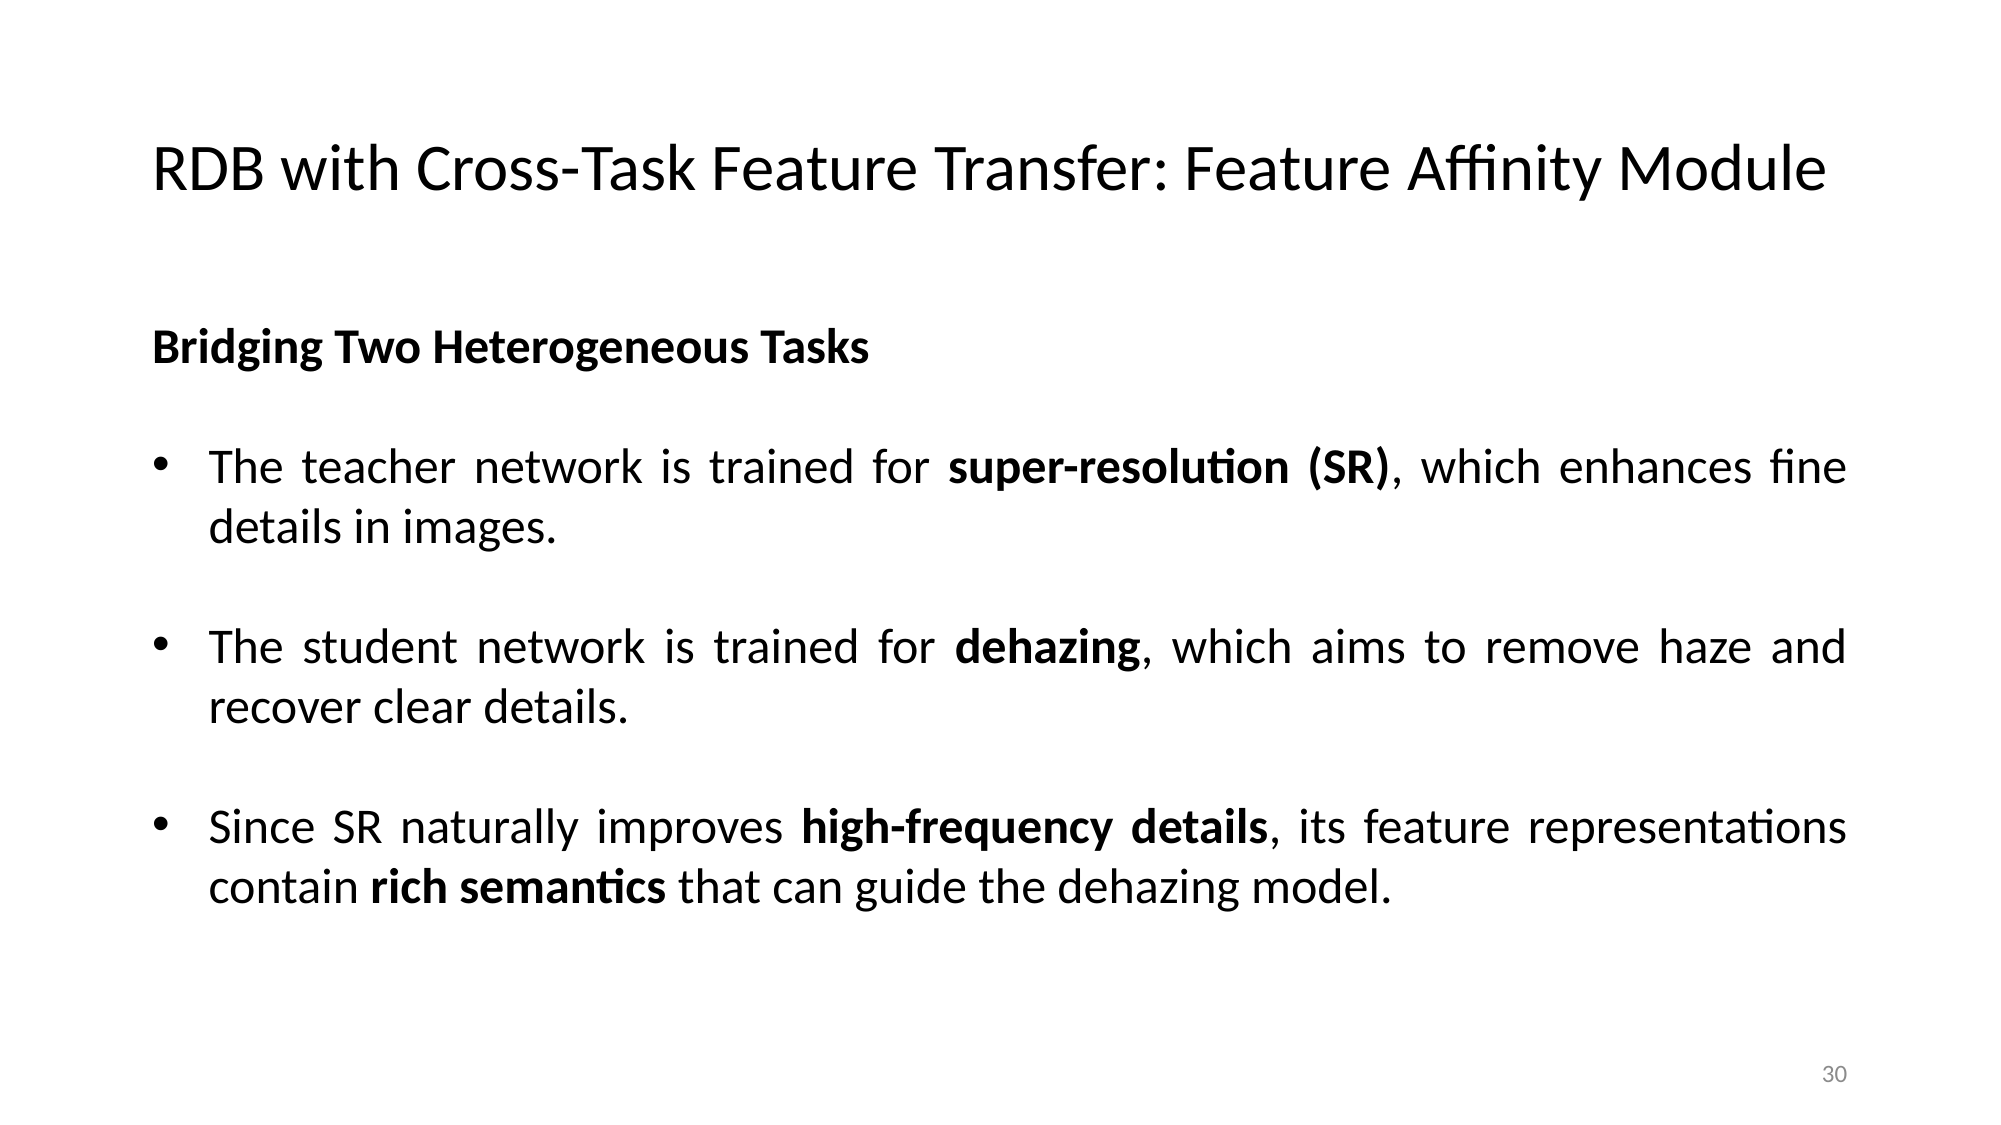

# RDB with Cross-Task Feature Transfer: Feature Affinity Module
Bridging Two Heterogeneous Tasks

The teacher network is trained for super-resolution (SR), which enhances fine details in images.

The student network is trained for dehazing, which aims to remove haze and recover clear details.

Since SR naturally improves high-frequency details, its feature representations contain rich semantics that can guide the dehazing model.

30